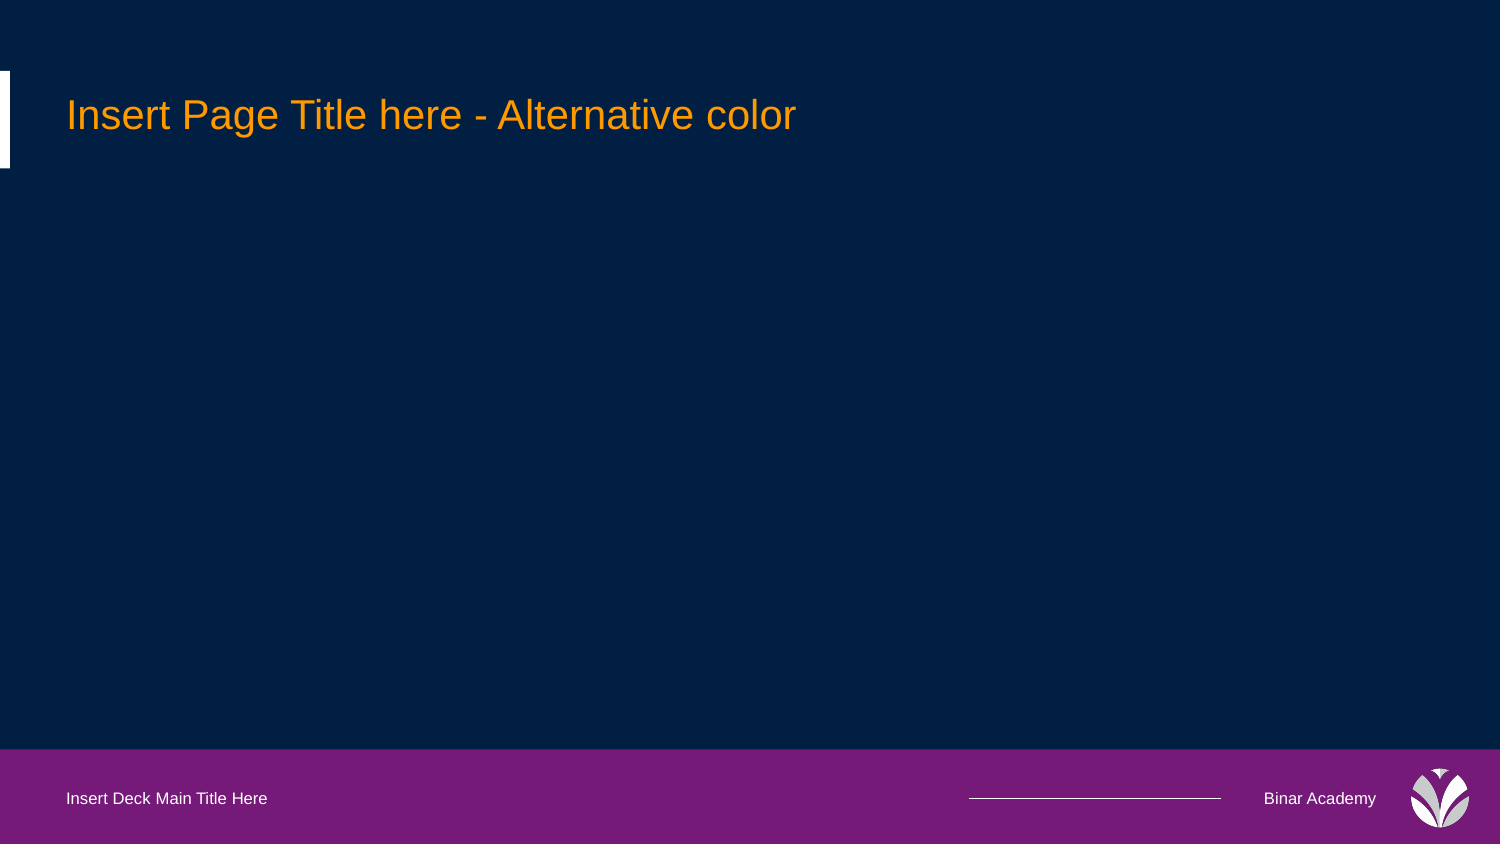

# Insert Page Title here - Alternative color
Insert Deck Main Title Here
Binar Academy